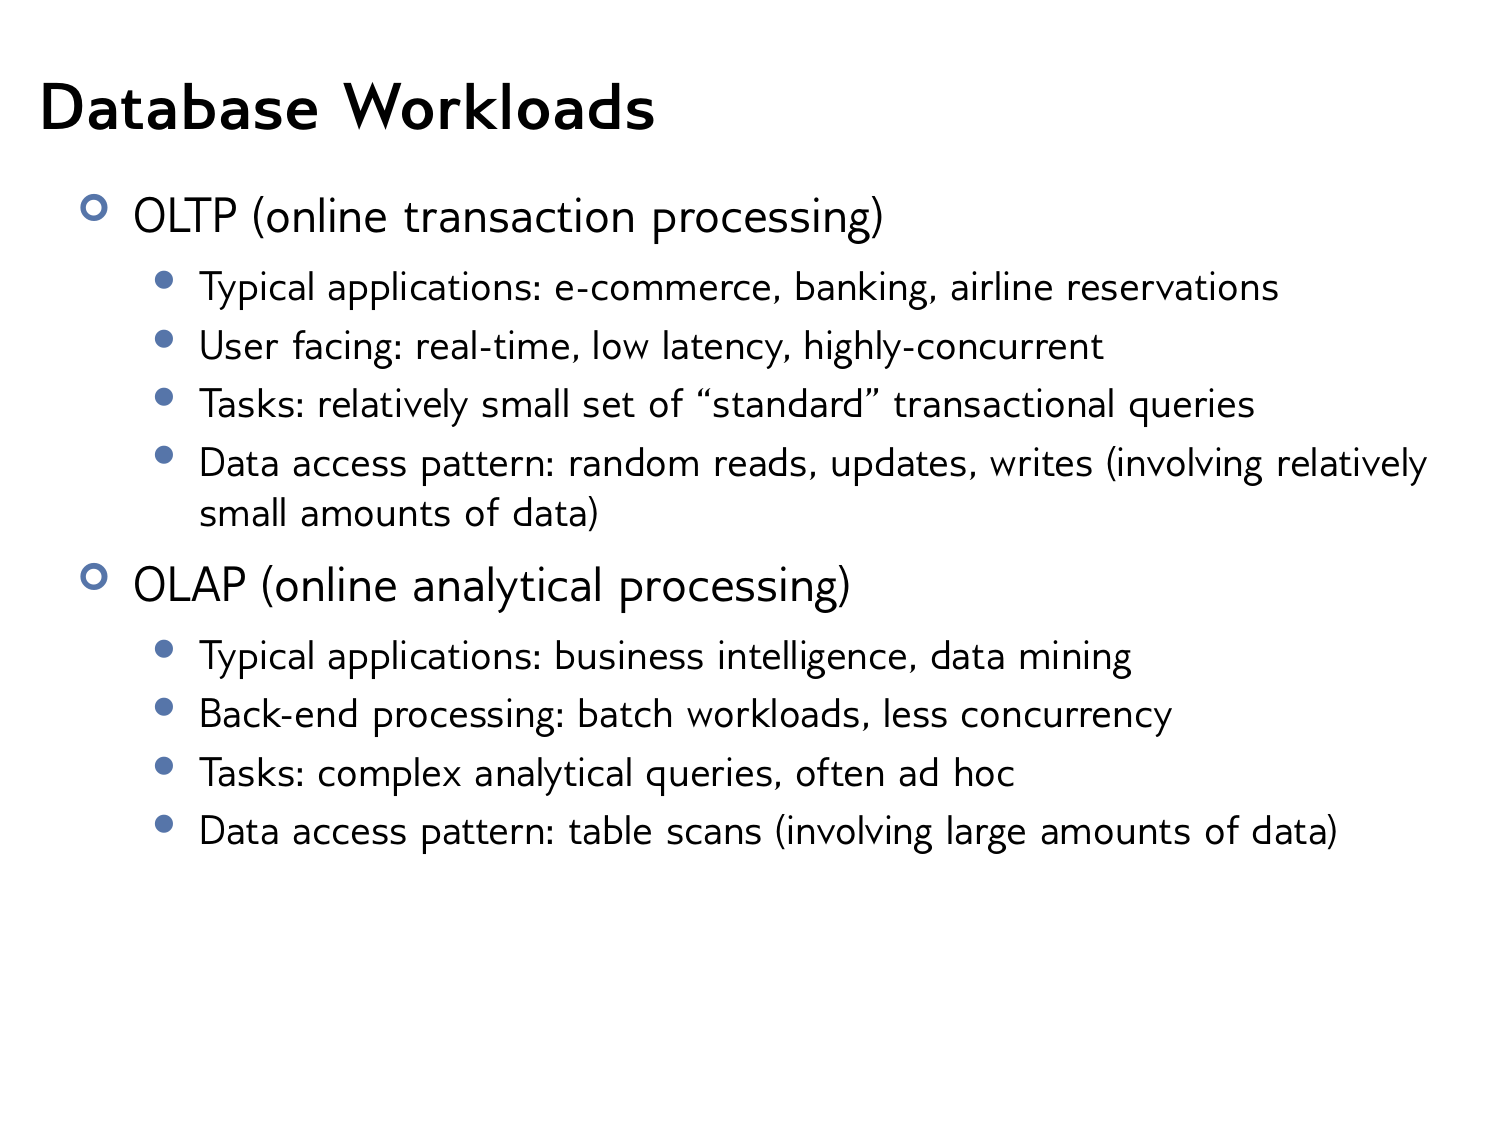

# Database Workloads
OLTP (online transaction processing)
Typical applications: e-commerce, banking, airline reservations
User facing: real-time, low latency, highly-concurrent
Tasks: relatively small set of “standard” transactional queries
Data access pattern: random reads, updates, writes (involving relatively small amounts of data)
OLAP (online analytical processing)
Typical applications: business intelligence, data mining
Back-end processing: batch workloads, less concurrency
Tasks: complex analytical queries, often ad hoc
Data access pattern: table scans (involving large amounts of data)